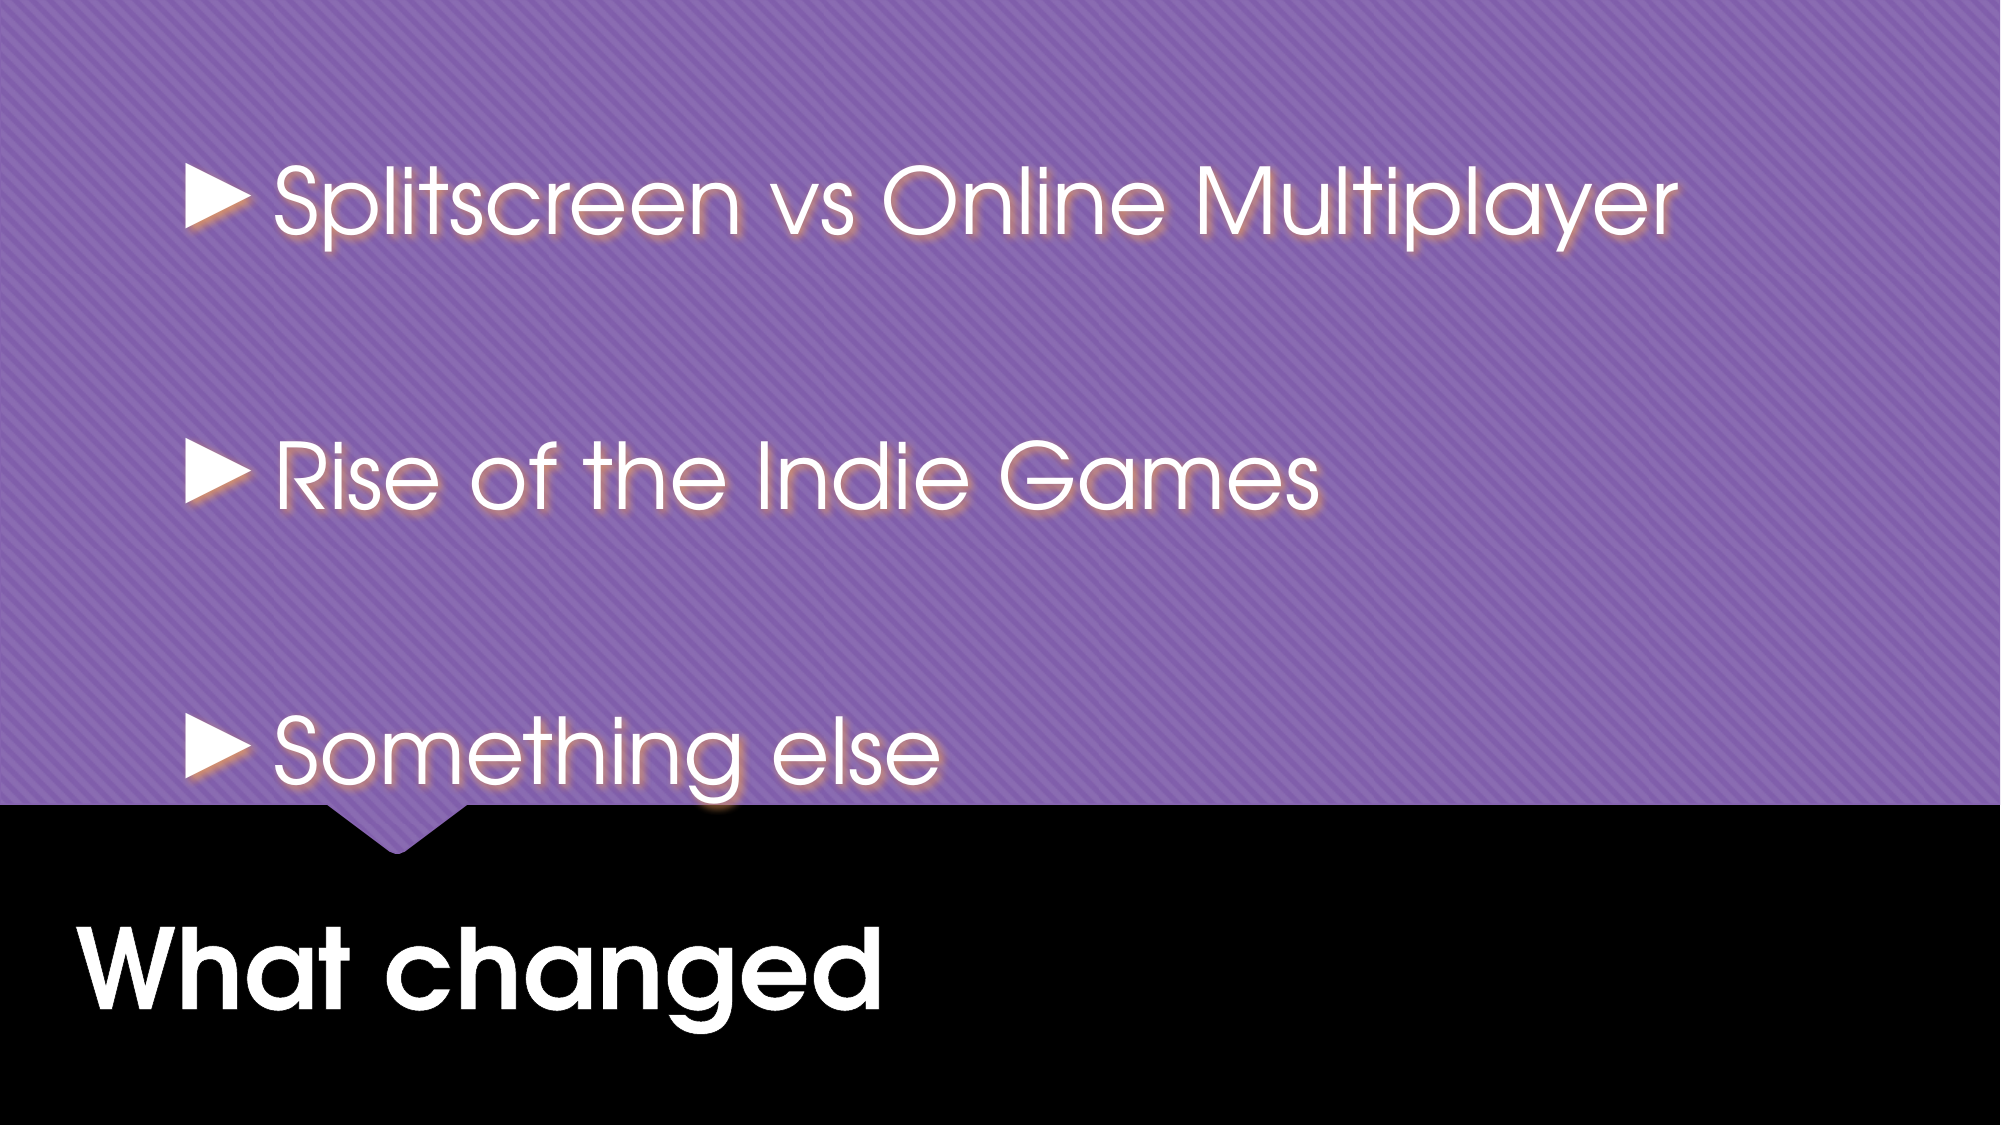

Splitscreen vs Online Multiplayer
Rise of the Indie Games
Something else

What changed